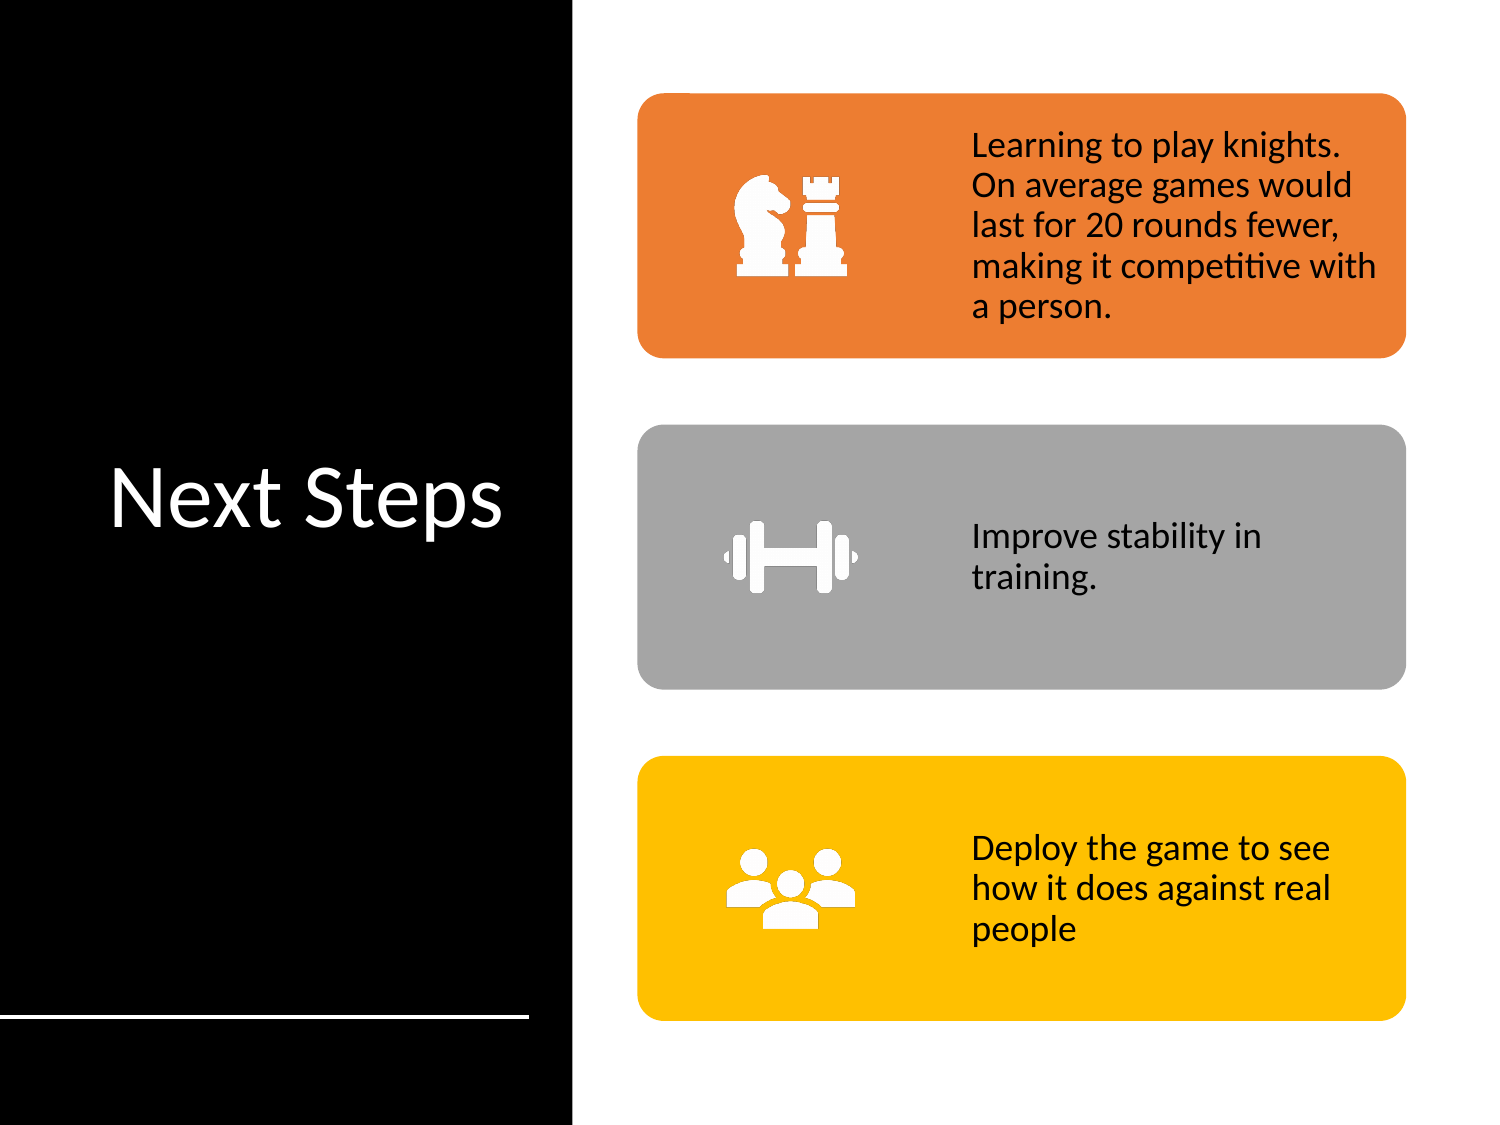

# Next Steps
Learning to play knights. On average games would last for 20 rounds fewer, making it competitive with a person.
Improve stability in training.
Deploy the game to see how it does against real people